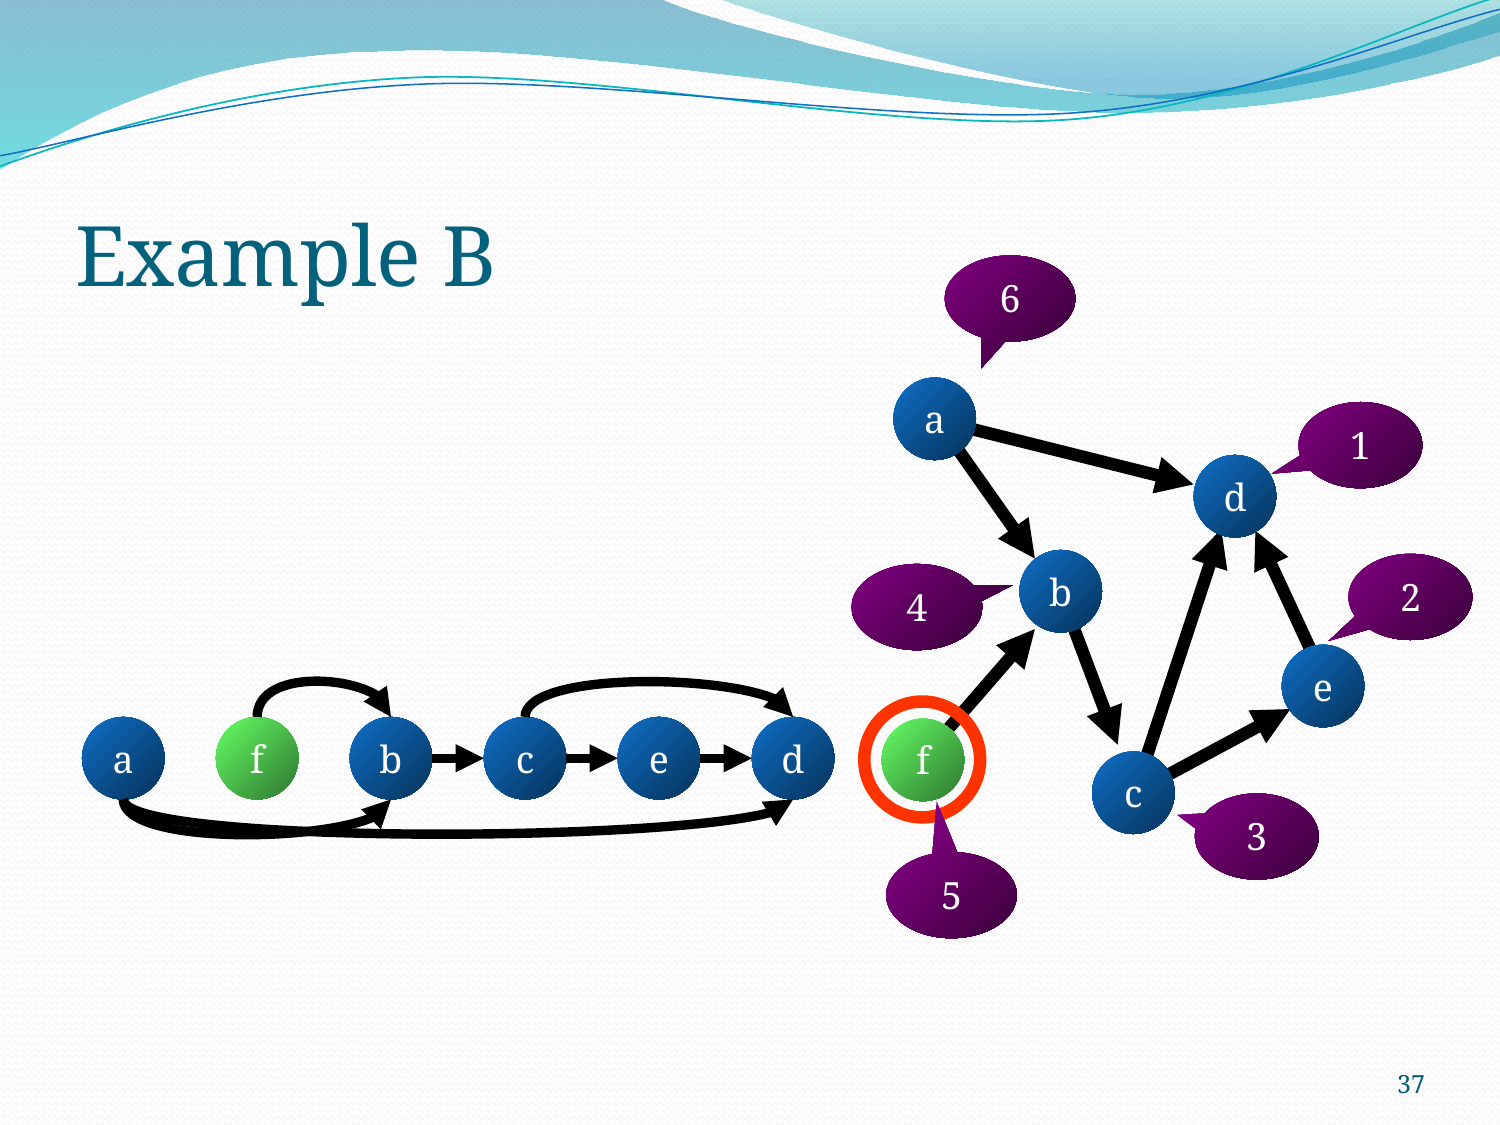

# Example B
6
a
1

d

b
2
4

e

a
f
b
c
e
d
f
c
3
5
37